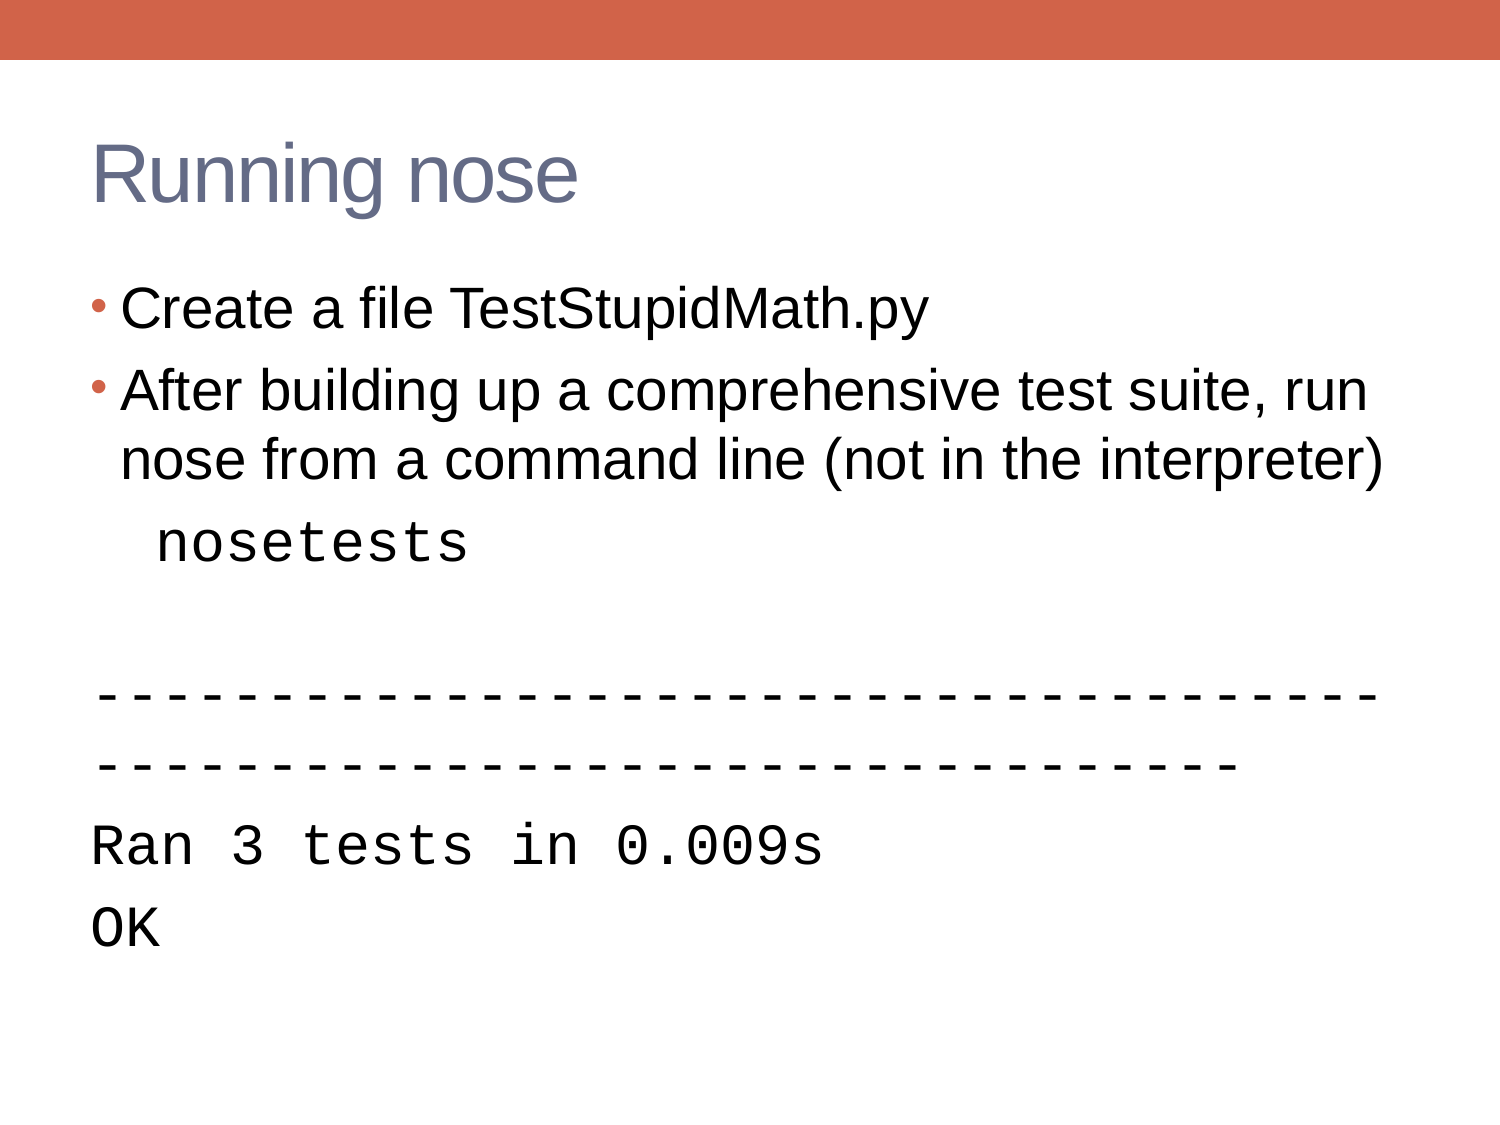

# Running nose
Create a file TestStupidMath.py
After building up a comprehensive test suite, run nose from a command line (not in the interpreter)
    nosetests
  ----------------------------------------------------------------------
Ran 3 tests in 0.009s
OK